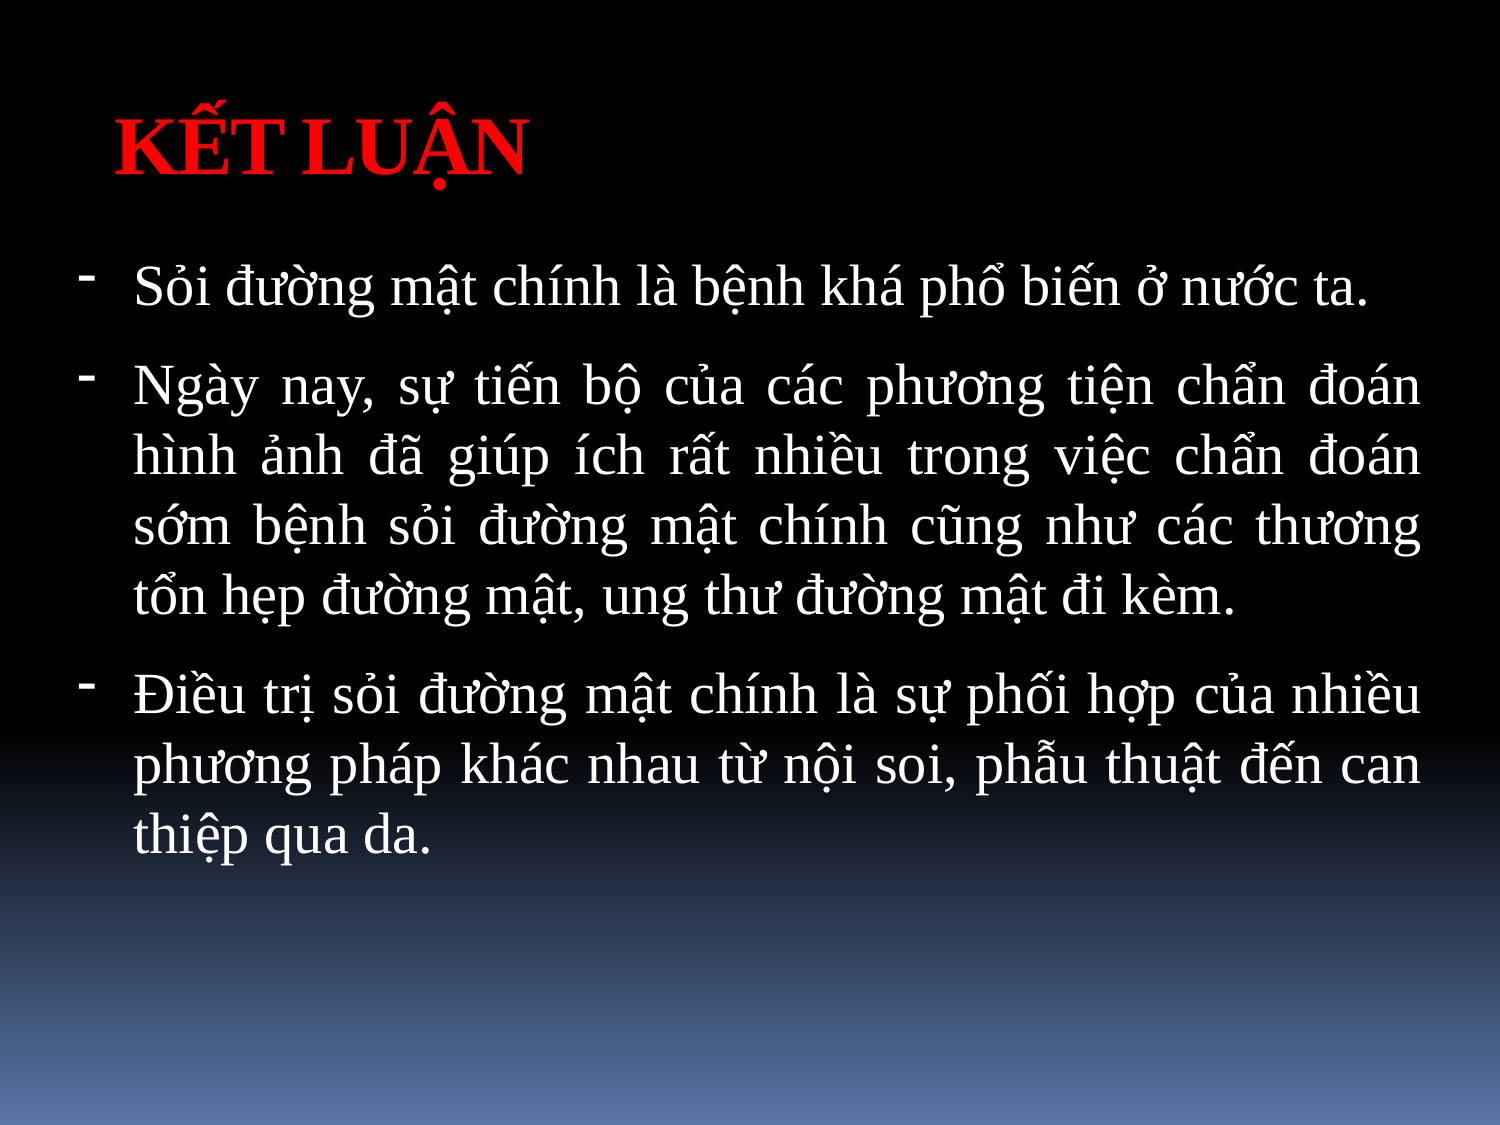

KẾT LUẬN
Sỏi đường mật chính là bệnh khá phổ biến ở nước ta.
Ngày nay, sự tiến bộ của các phương tiện chẩn đoán hình ảnh đã giúp ích rất nhiều trong việc chẩn đoán sớm bệnh sỏi đường mật chính cũng như các thương tổn hẹp đường mật, ung thư đường mật đi kèm.
Điều trị sỏi đường mật chính là sự phối hợp của nhiều phương pháp khác nhau từ nội soi, phẫu thuật đến can thiệp qua da.